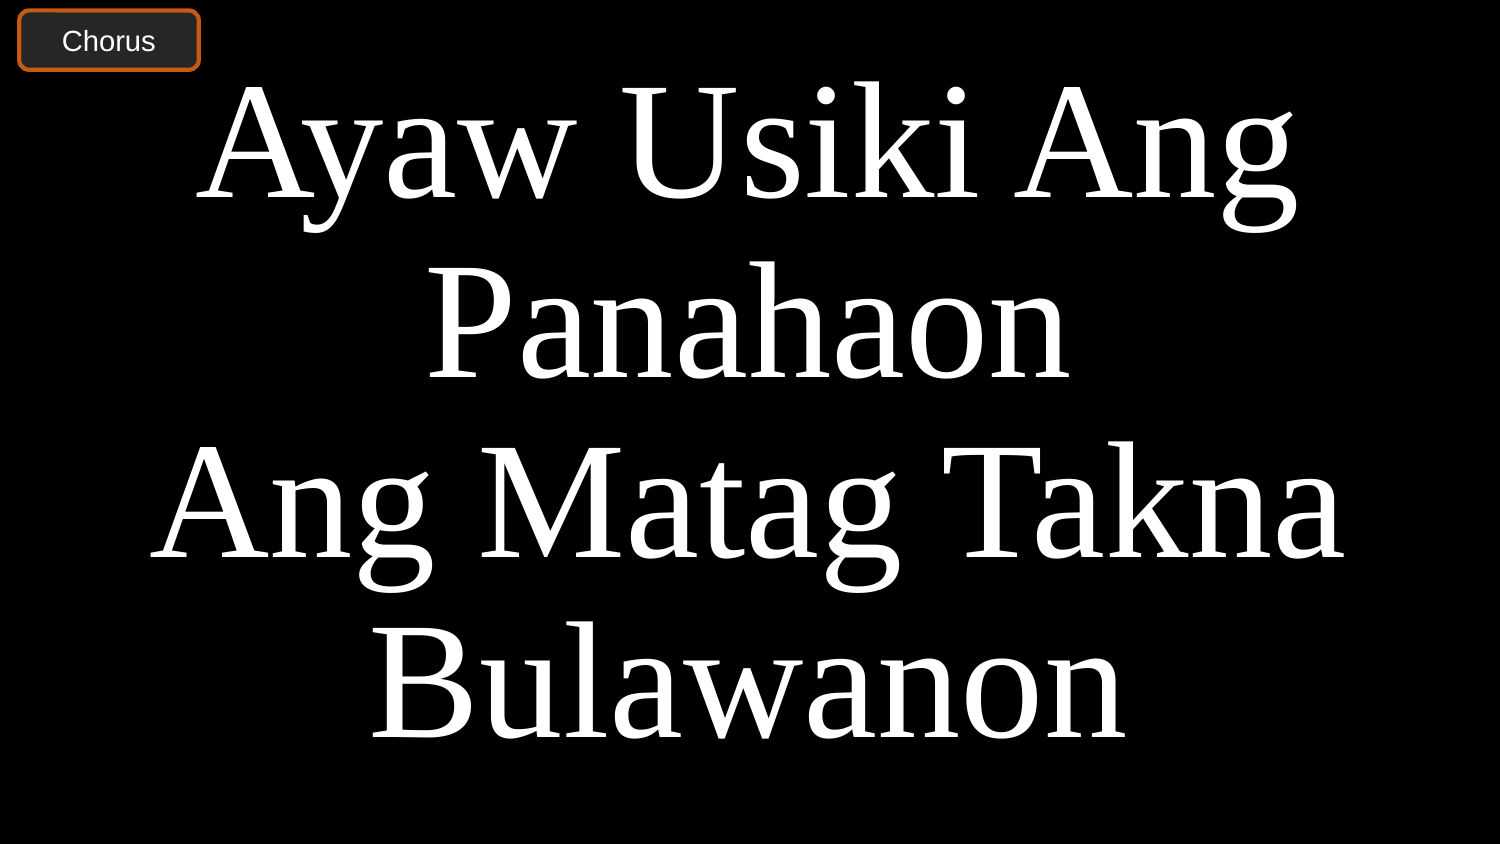

# Ayaw Usiki Ang Panahaon Ang Matag Takna Bulawanon
Chorus